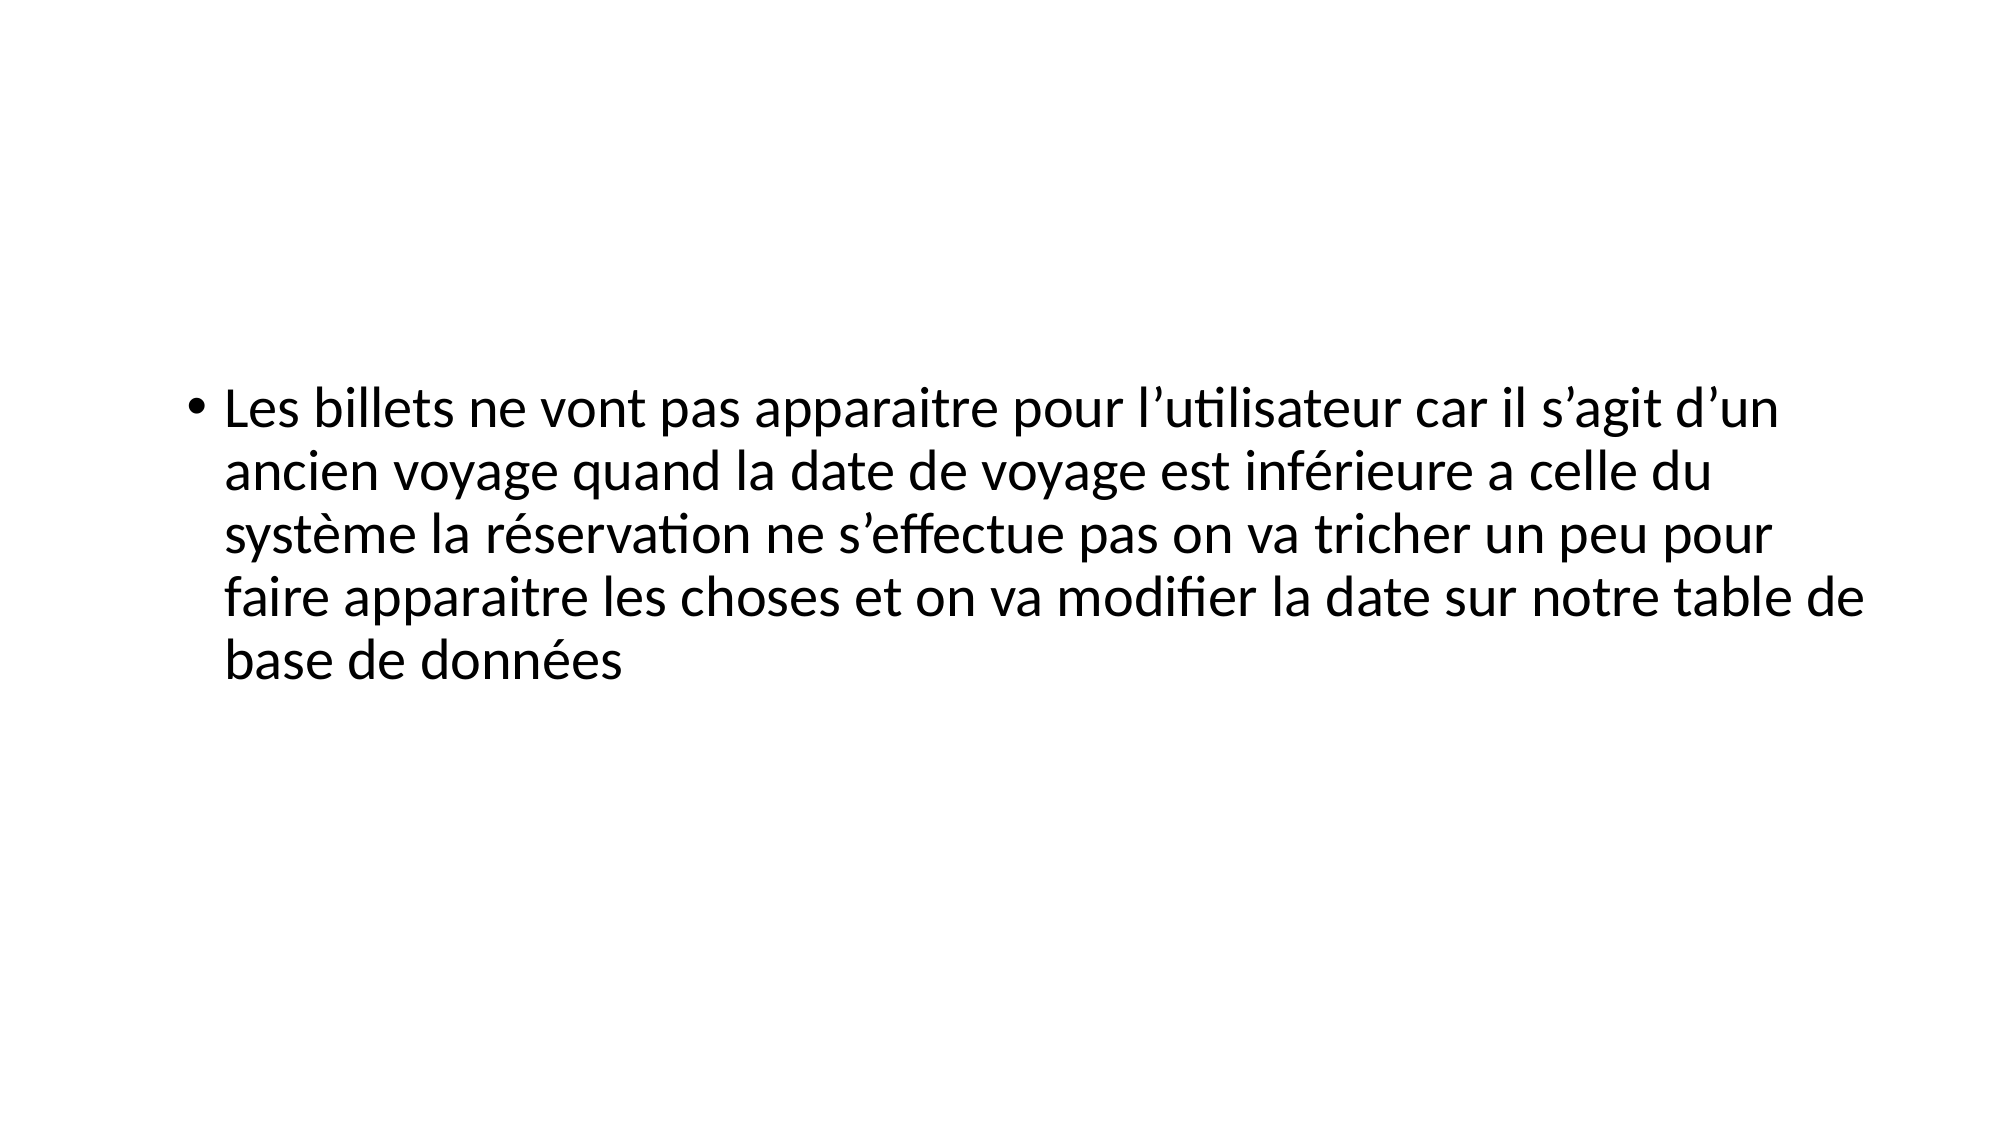

Les billets ne vont pas apparaitre pour l’utilisateur car il s’agit d’un ancien voyage quand la date de voyage est inférieure a celle du système la réservation ne s’effectue pas on va tricher un peu pour faire apparaitre les choses et on va modifier la date sur notre table de base de données